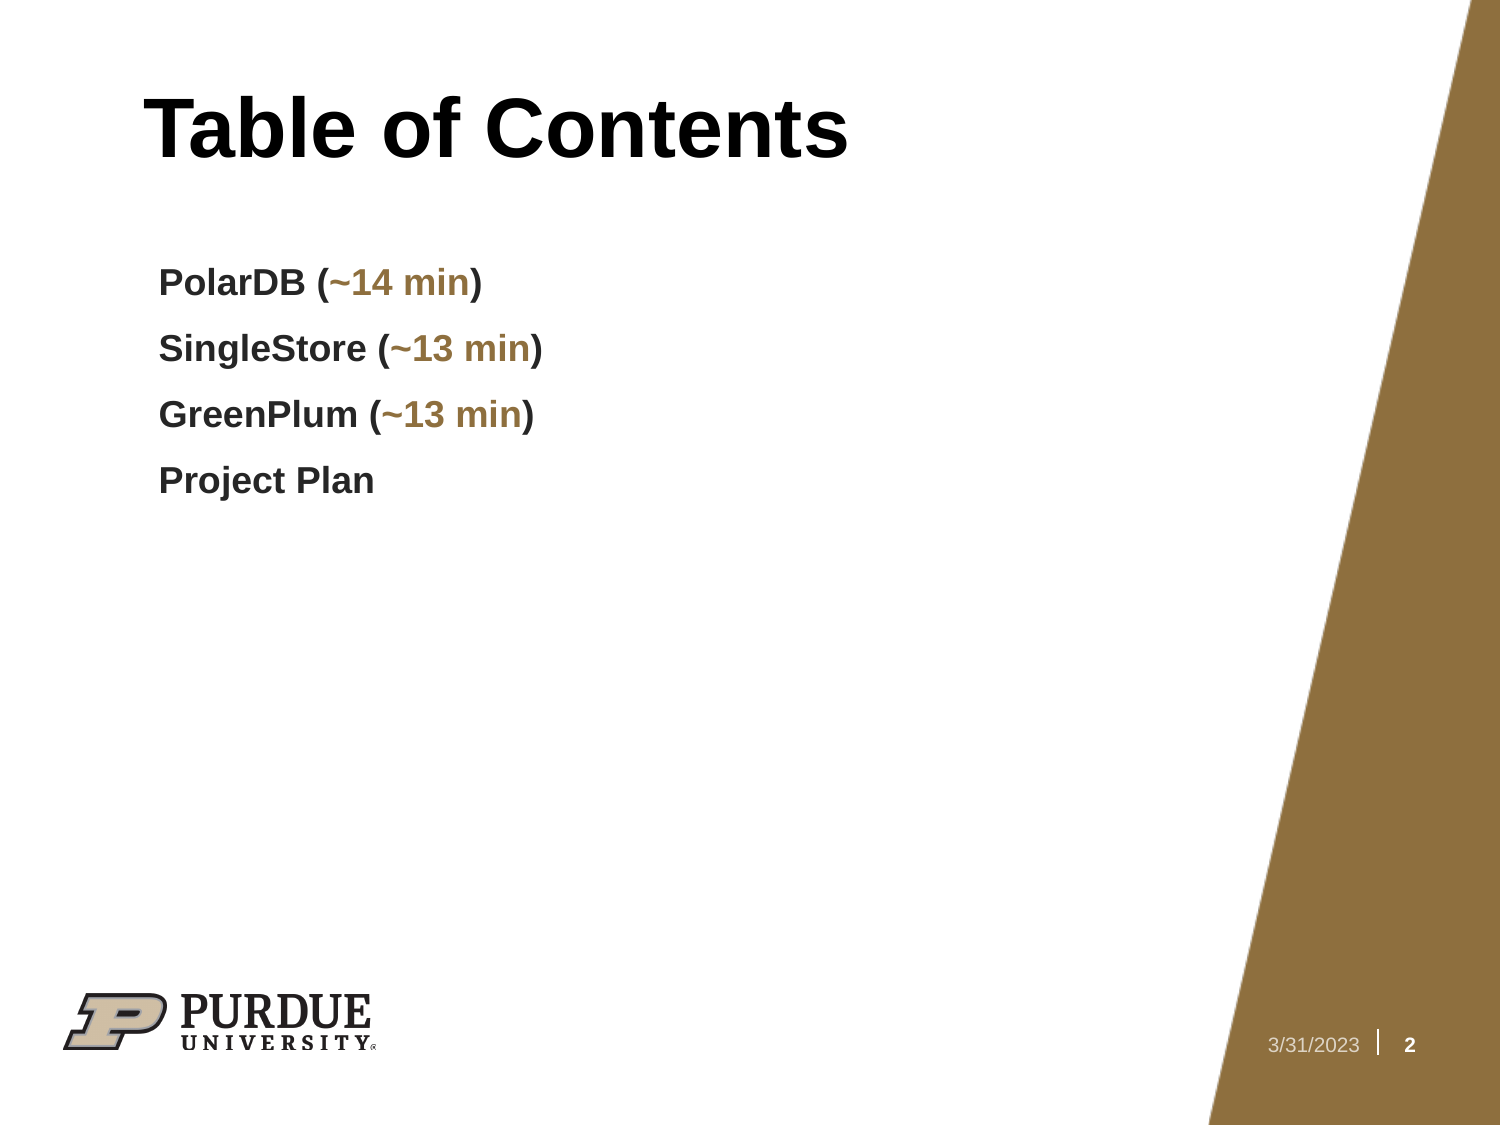

# Table of Contents
PolarDB (~14 min)
SingleStore (~13 min)
GreenPlum (~13 min)
Project Plan

2
3/31/2023